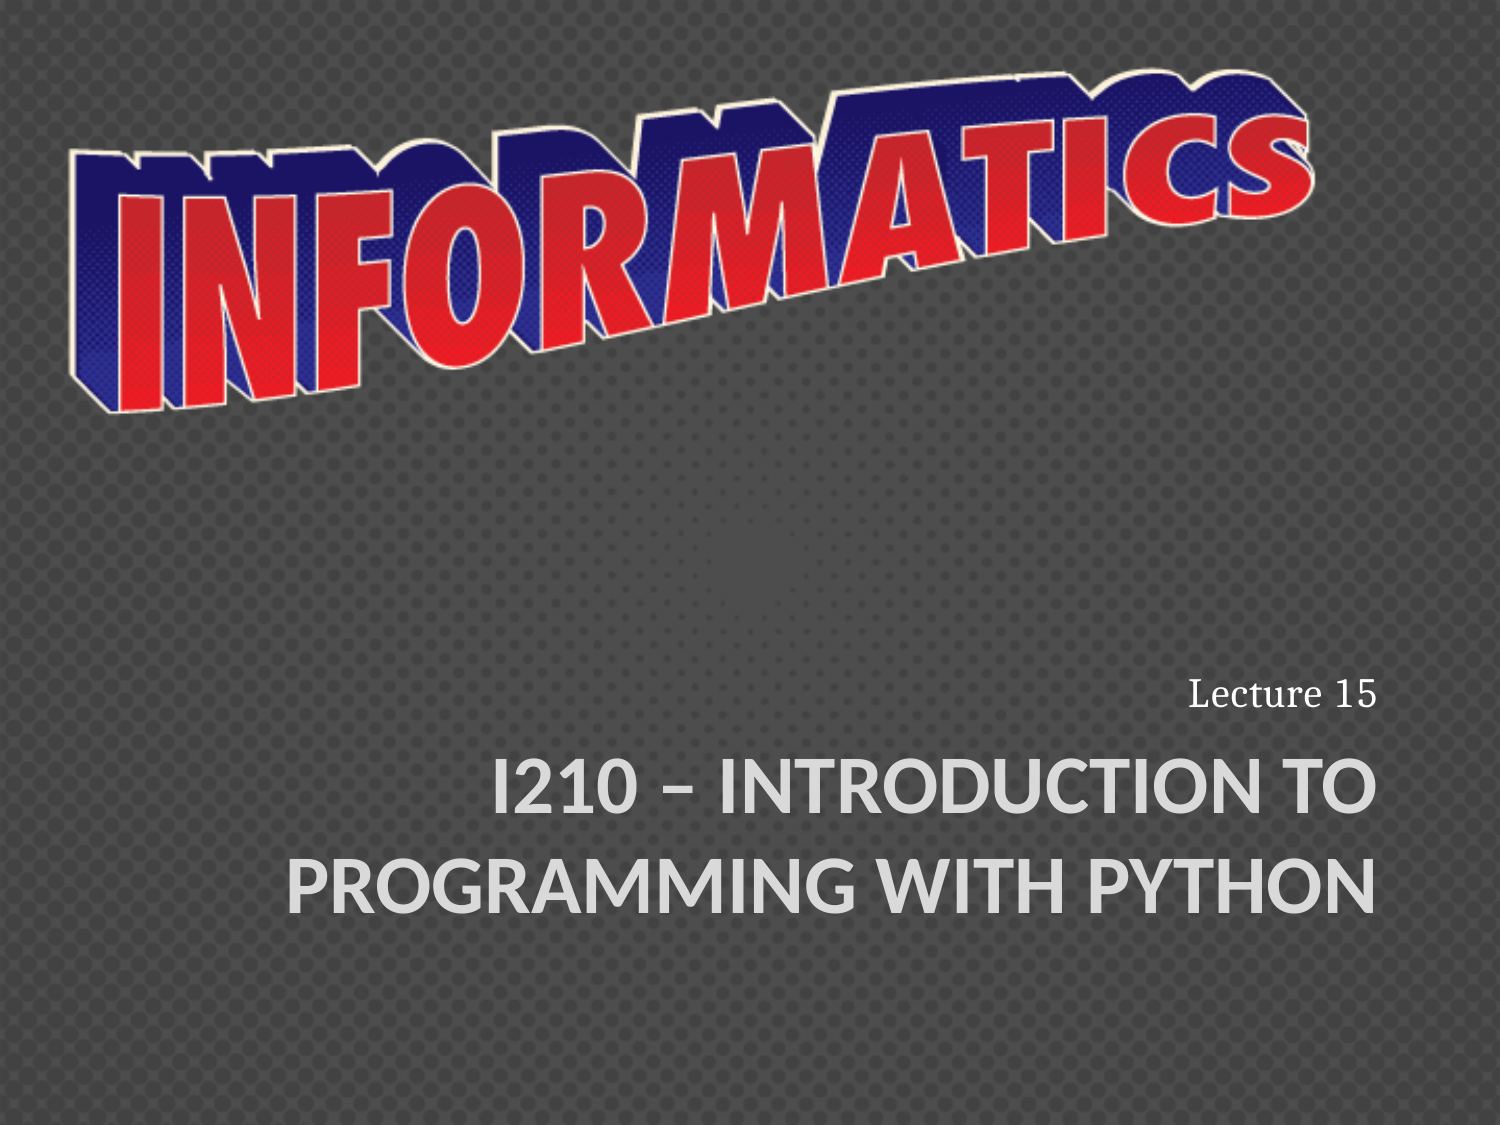

Lecture 15
# I210 – Introduction to Programming with Python